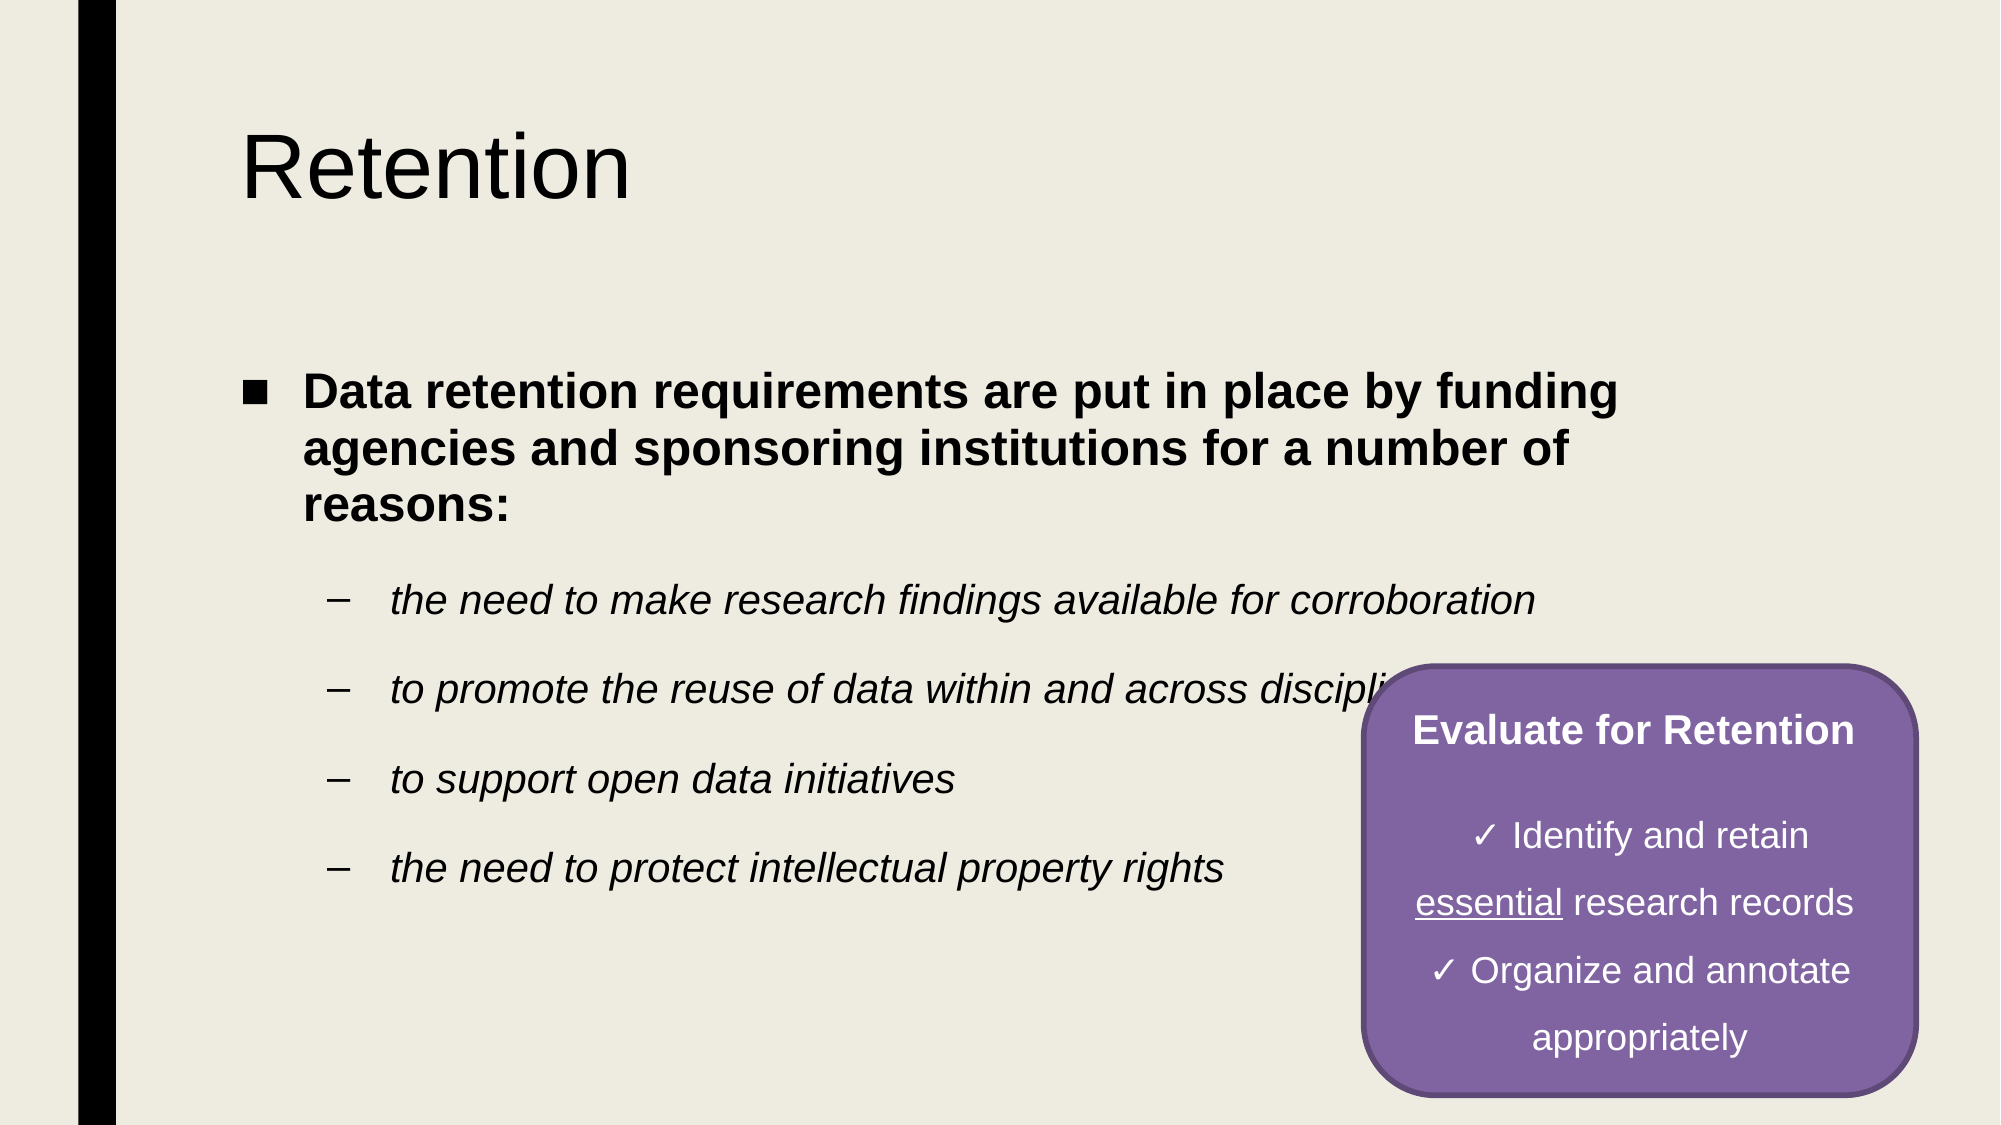

# Retention
Data retention requirements are put in place by funding agencies and sponsoring institutions for a number of reasons:
the need to make research findings available for corroboration
to promote the reuse of data within and across disciplines
to support open data initiatives
the need to protect intellectual property rights
Evaluate for Retention

✓ Identify and retain essential research records
✓ Organize and annotate appropriately